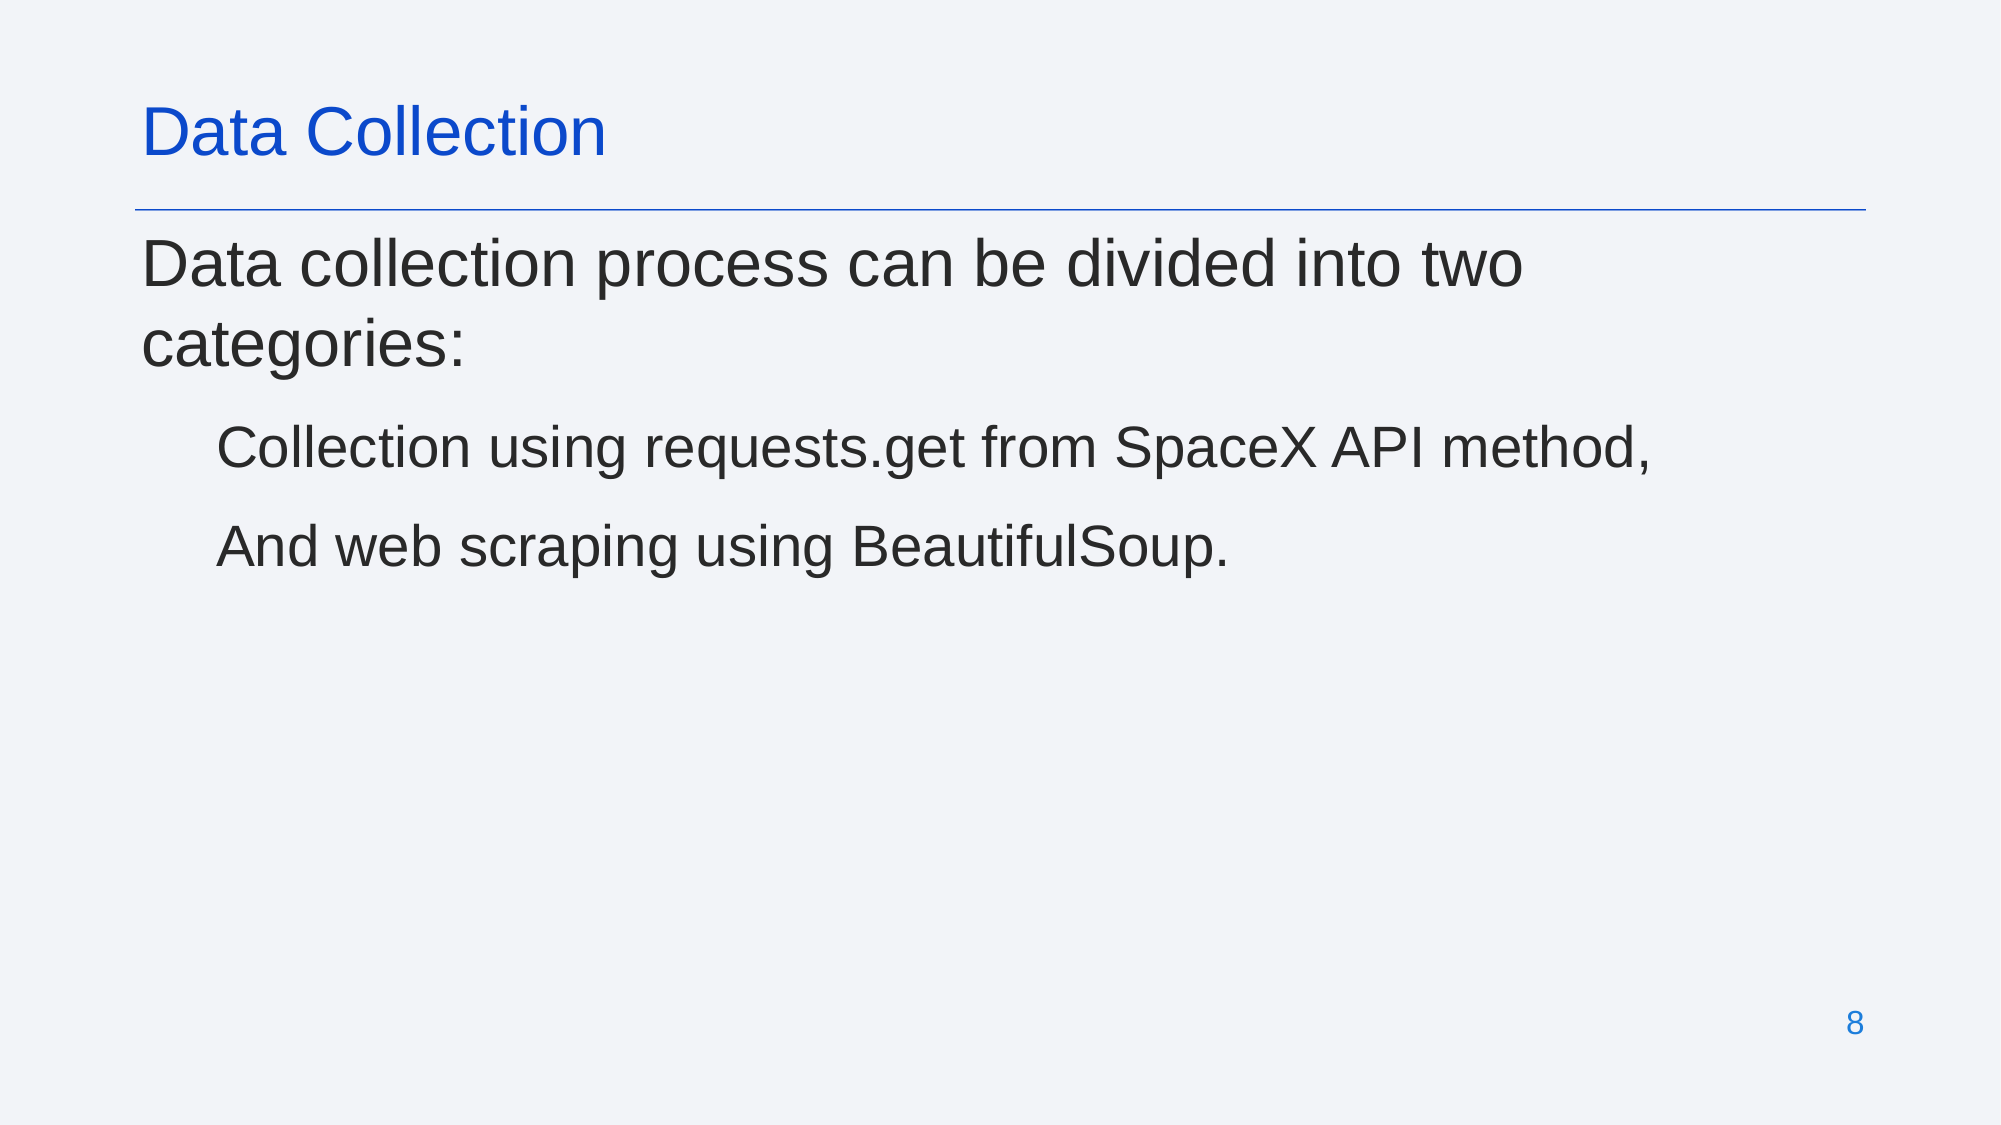

Data Collection
Data collection process can be divided into two categories:
Collection using requests.get from SpaceX API method,
And web scraping using BeautifulSoup.
8